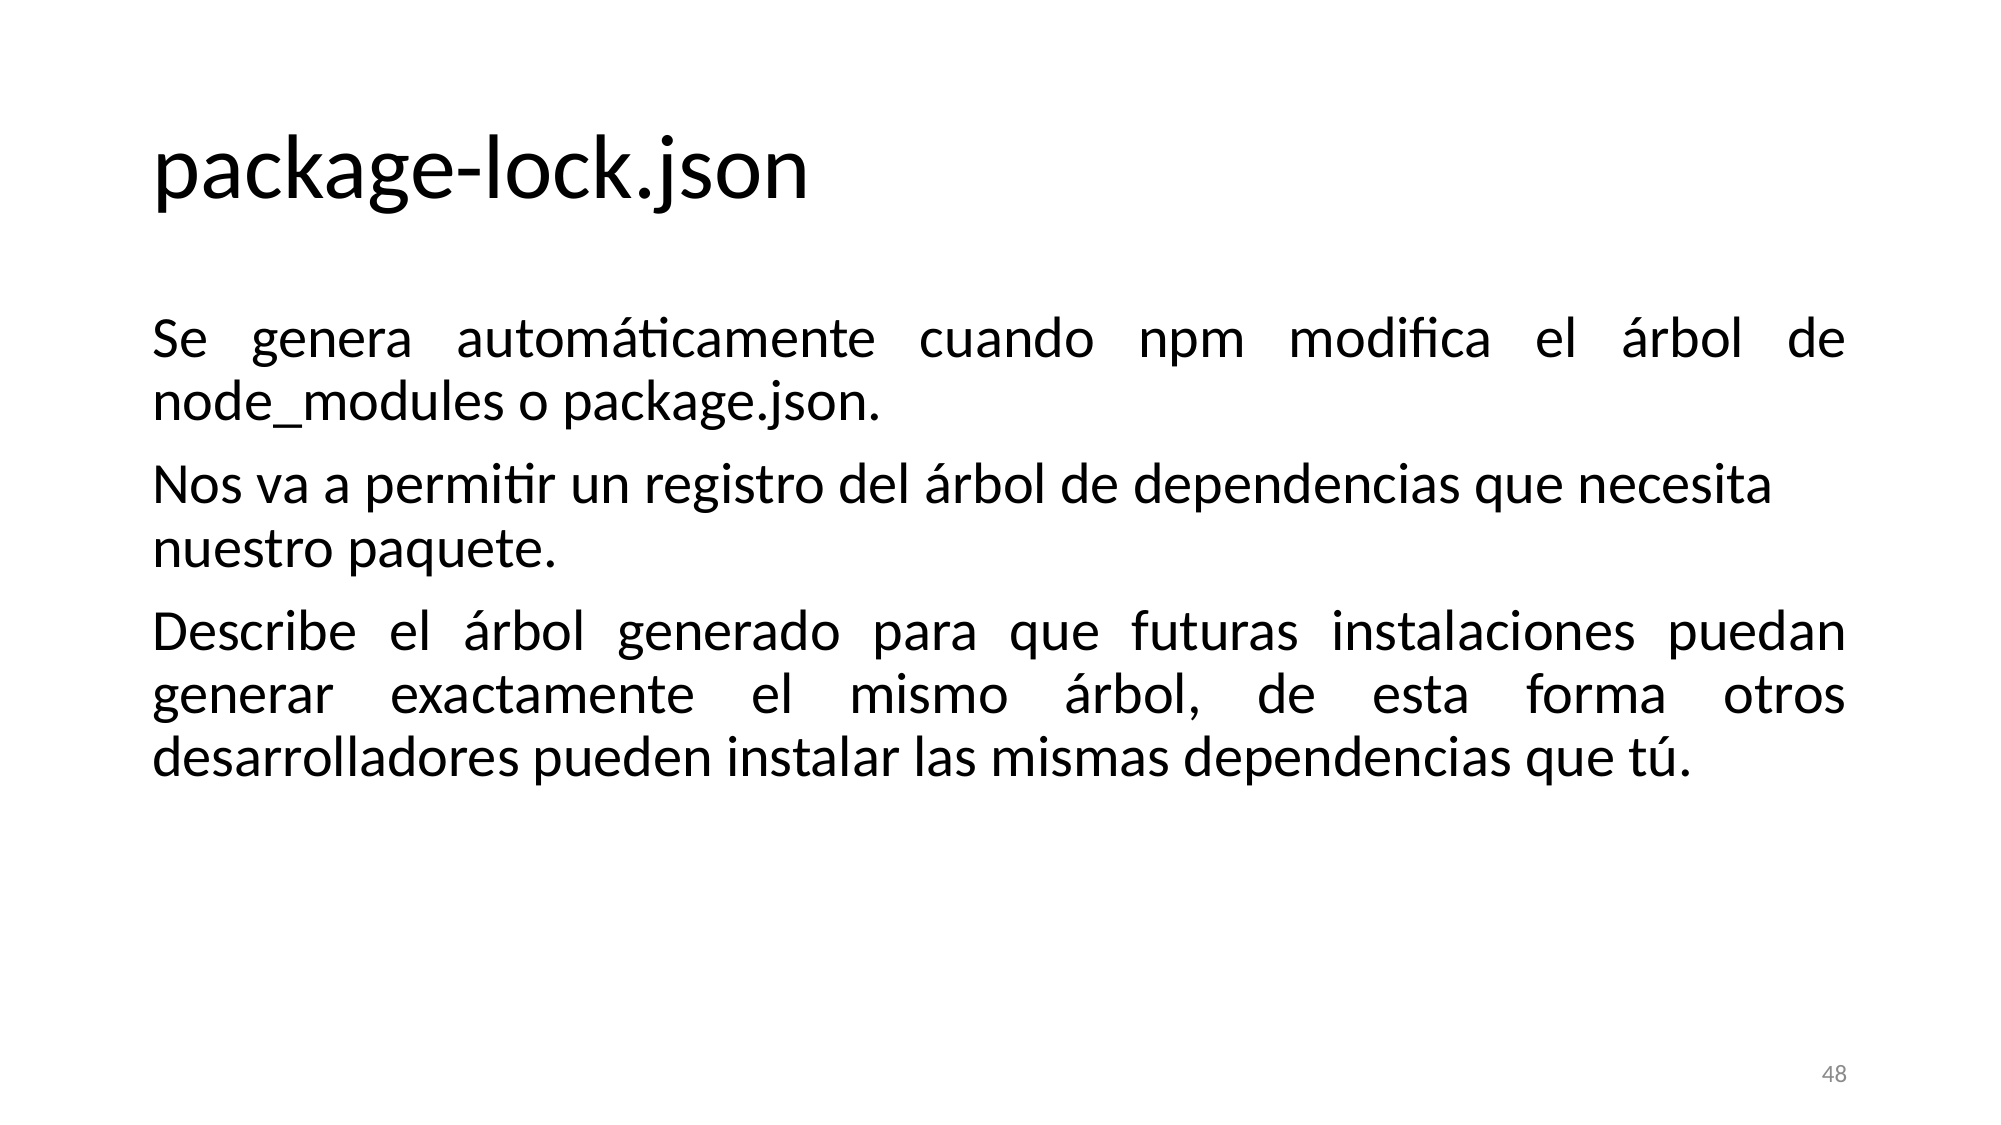

# package-lock.json
Se genera automáticamente cuando npm modifica el árbol de node_modules o package.json.
Nos va a permitir un registro del árbol de dependencias que necesita nuestro paquete.
Describe el árbol generado para que futuras instalaciones puedan generar exactamente el mismo árbol, de esta forma otros desarrolladores pueden instalar las mismas dependencias que tú.

48